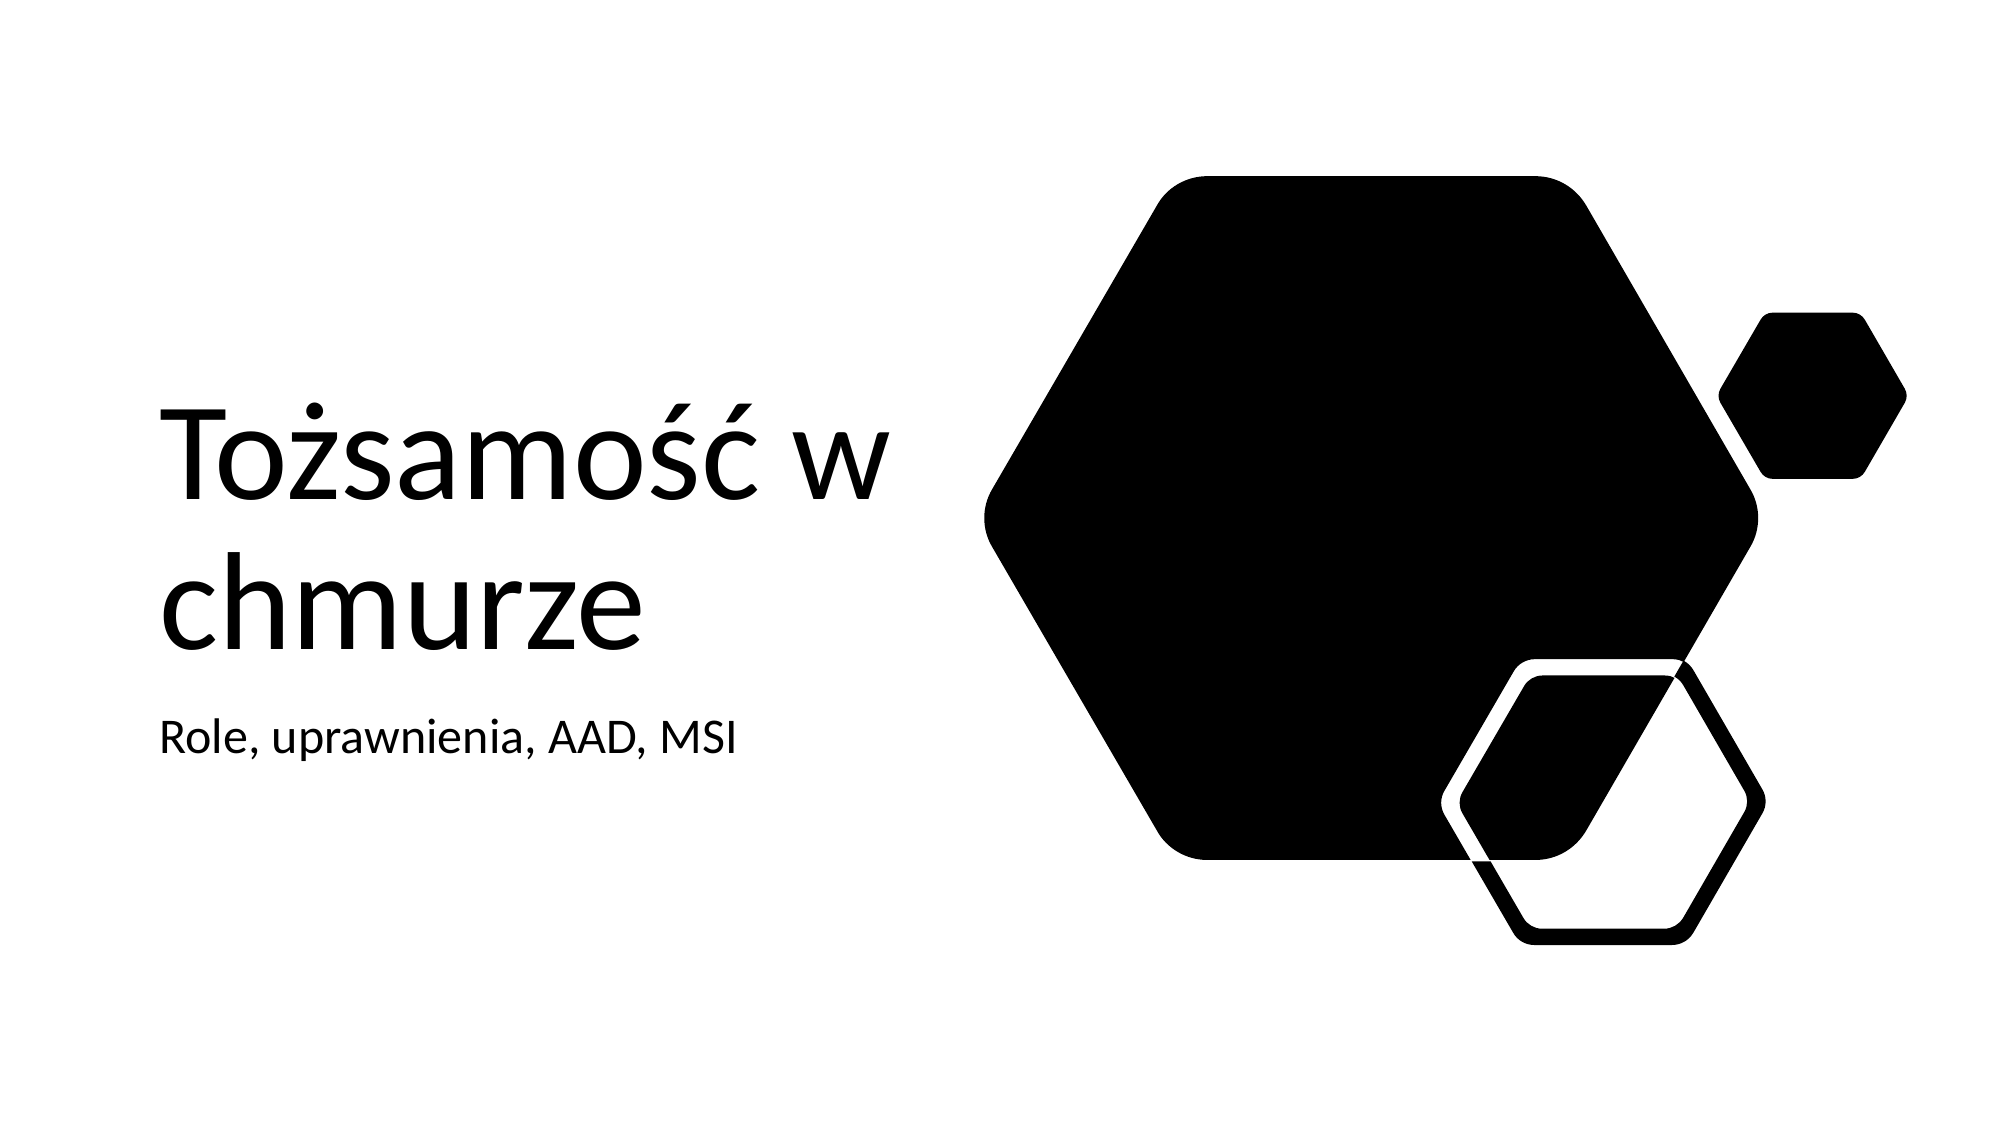

# Tożsamość w chmurze

Role, uprawnienia, AAD, MSI